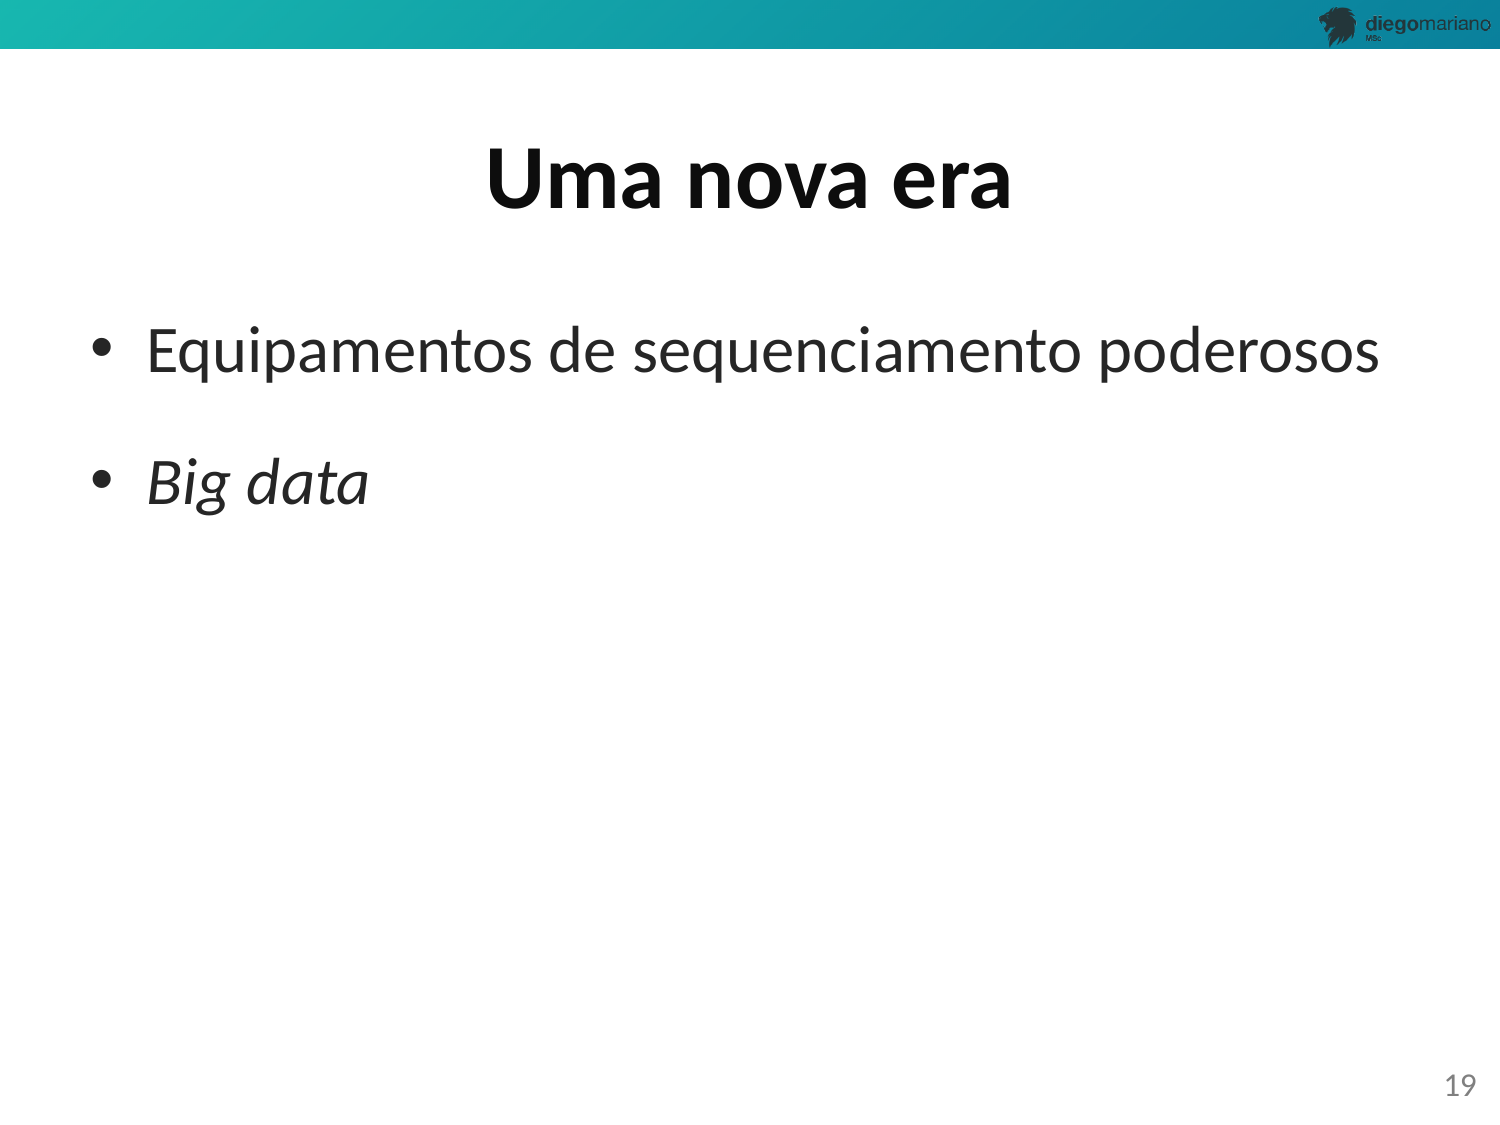

# Uma nova era
Equipamentos de sequenciamento poderosos
Big data

19